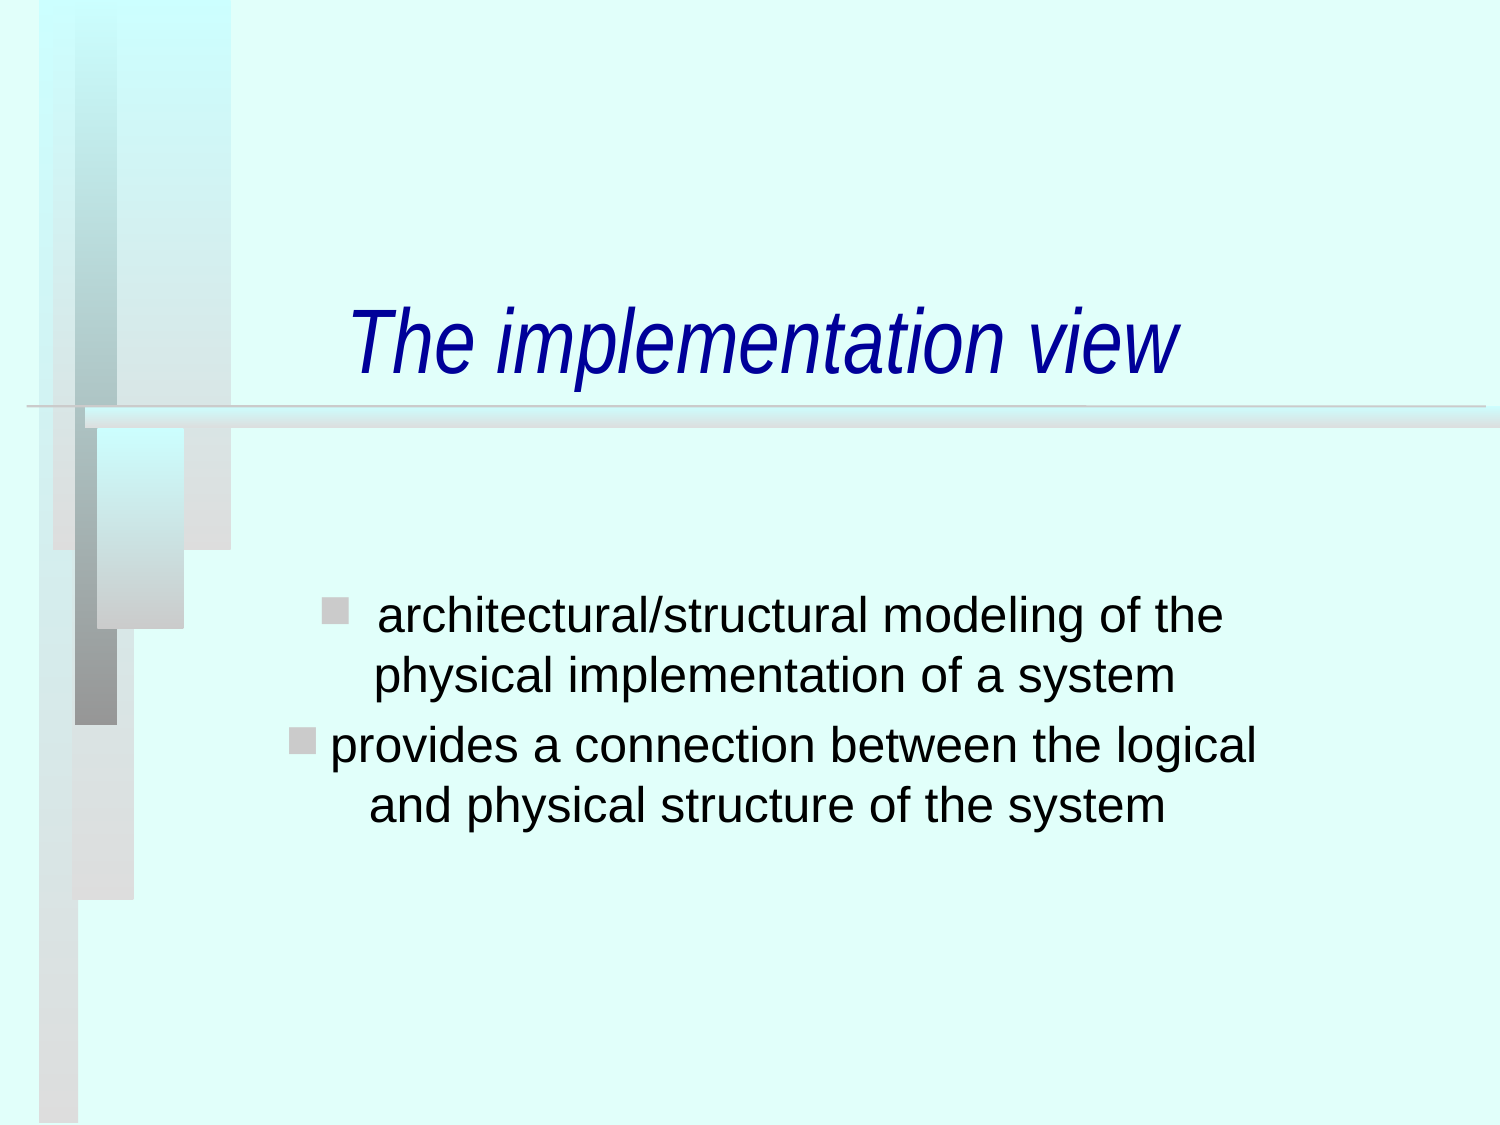

# The implementation view
  architectural/structural modeling of the physical implementation of a system
 provides a connection between the logical and physical structure of the system